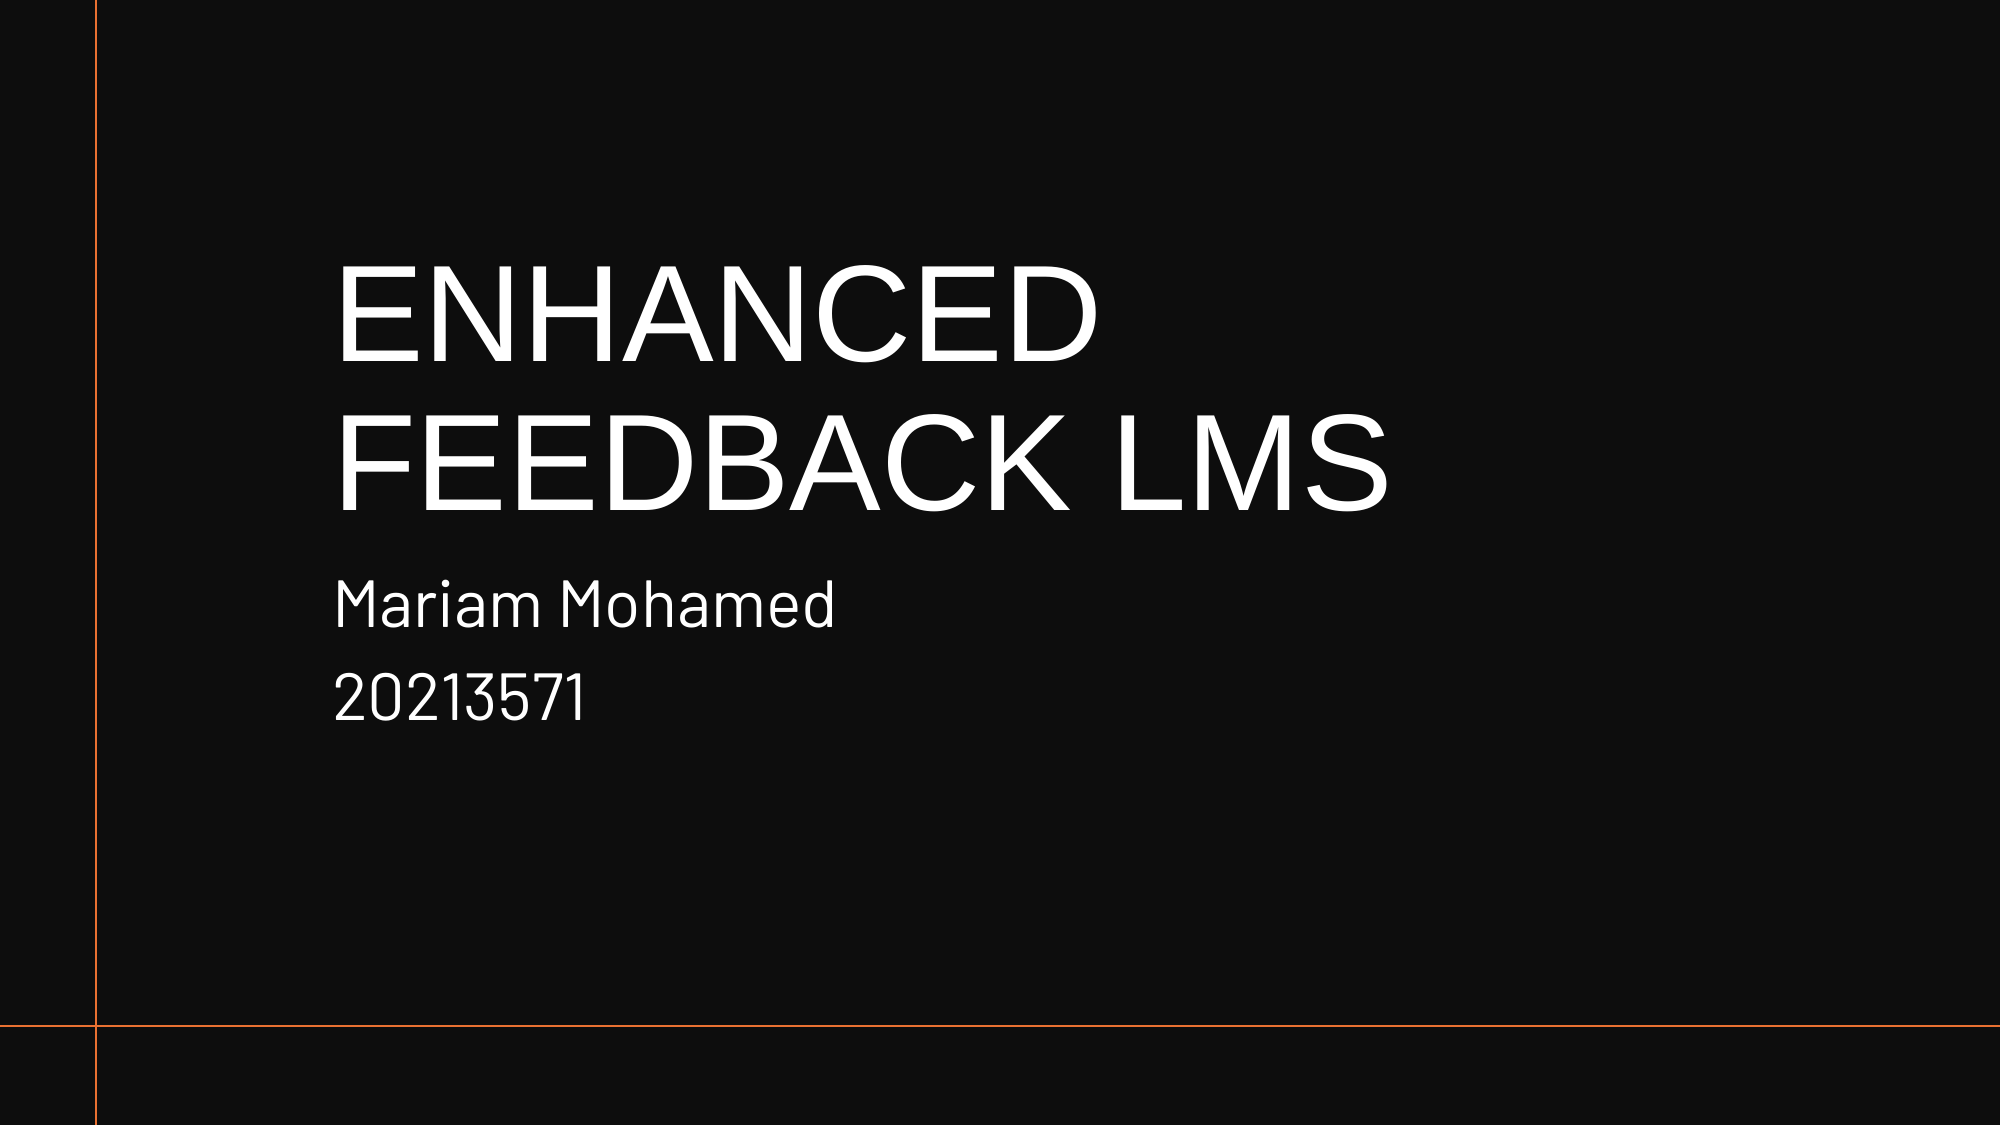

# ENHANCED FEEDBACK LMS
Mariam Mohamed
20213571